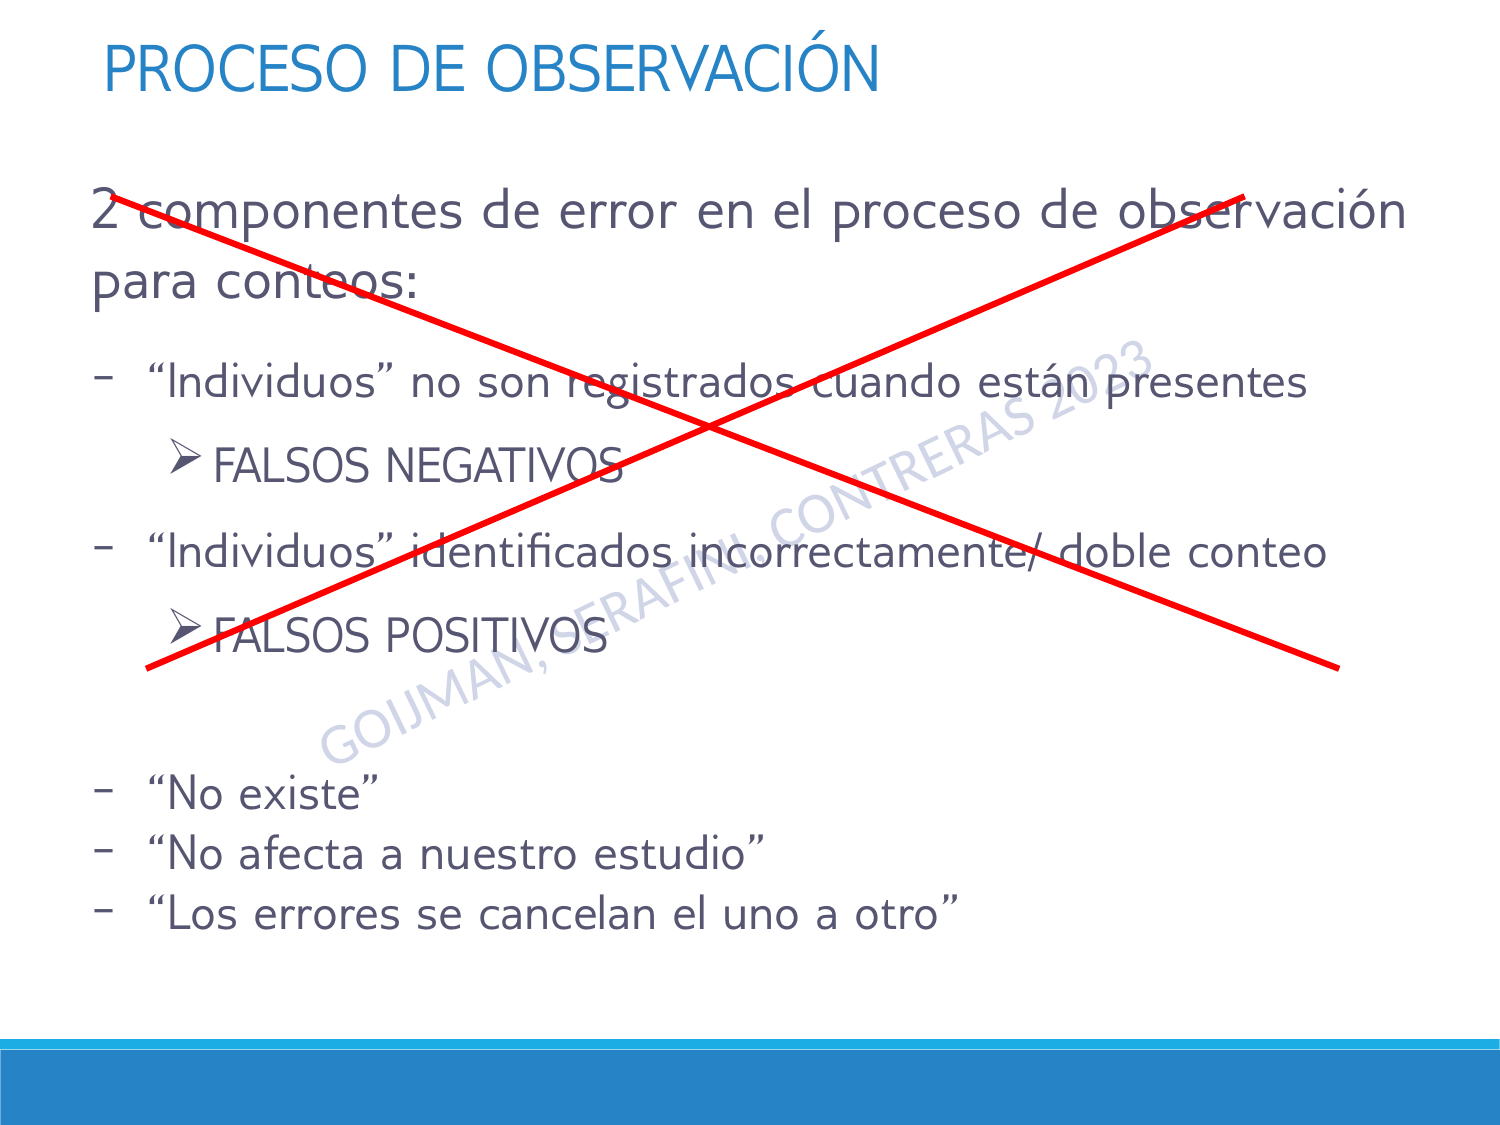

PROCESO DE OBSERVACIÓN
2 componentes de error en el proceso de observación para conteos:
“Individuos” no son registrados cuando están presentes
FALSOS NEGATIVOS
“Individuos” identificados incorrectamente/ doble conteo
FALSOS POSITIVOS

“No existe”
“No afecta a nuestro estudio”
“Los errores se cancelan el uno a otro”